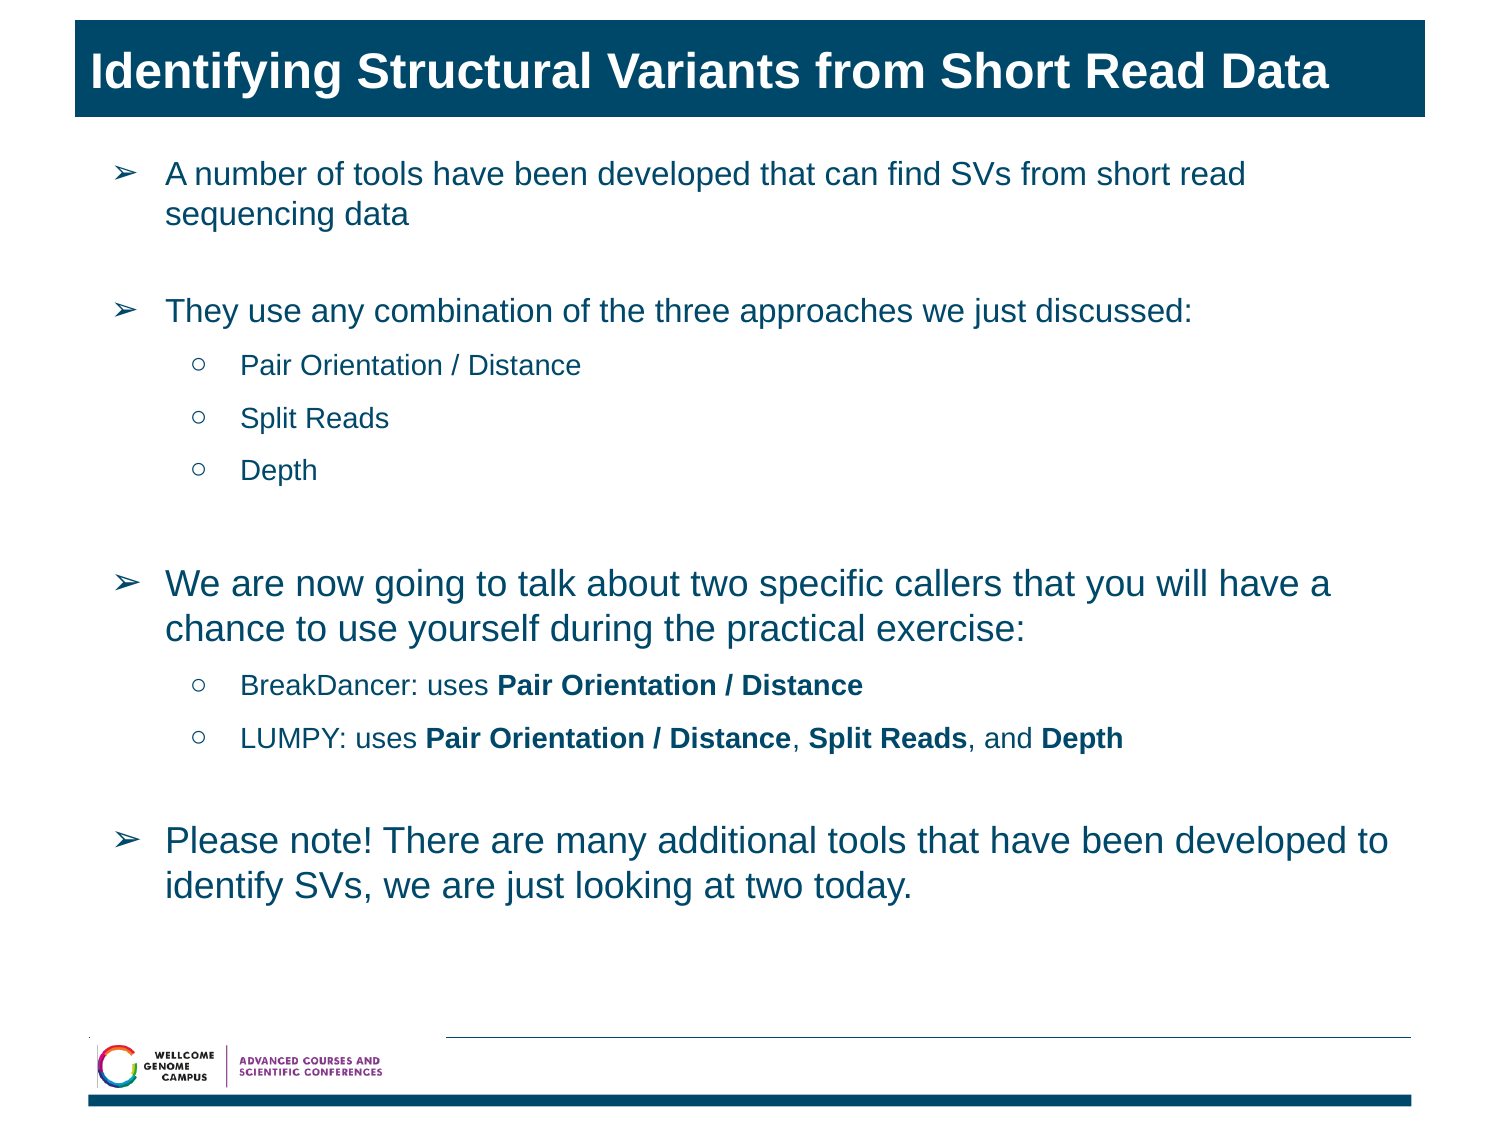

# Identifying Structural Variants from Short Read Data
A number of tools have been developed that can find SVs from short read sequencing data

They use any combination of the three approaches we just discussed:
Pair Orientation / Distance
Split Reads
Depth

We are now going to talk about two specific callers that you will have a chance to use yourself during the practical exercise:
BreakDancer: uses Pair Orientation / Distance
LUMPY: uses Pair Orientation / Distance, Split Reads, and Depth

Please note! There are many additional tools that have been developed to identify SVs, we are just looking at two today.